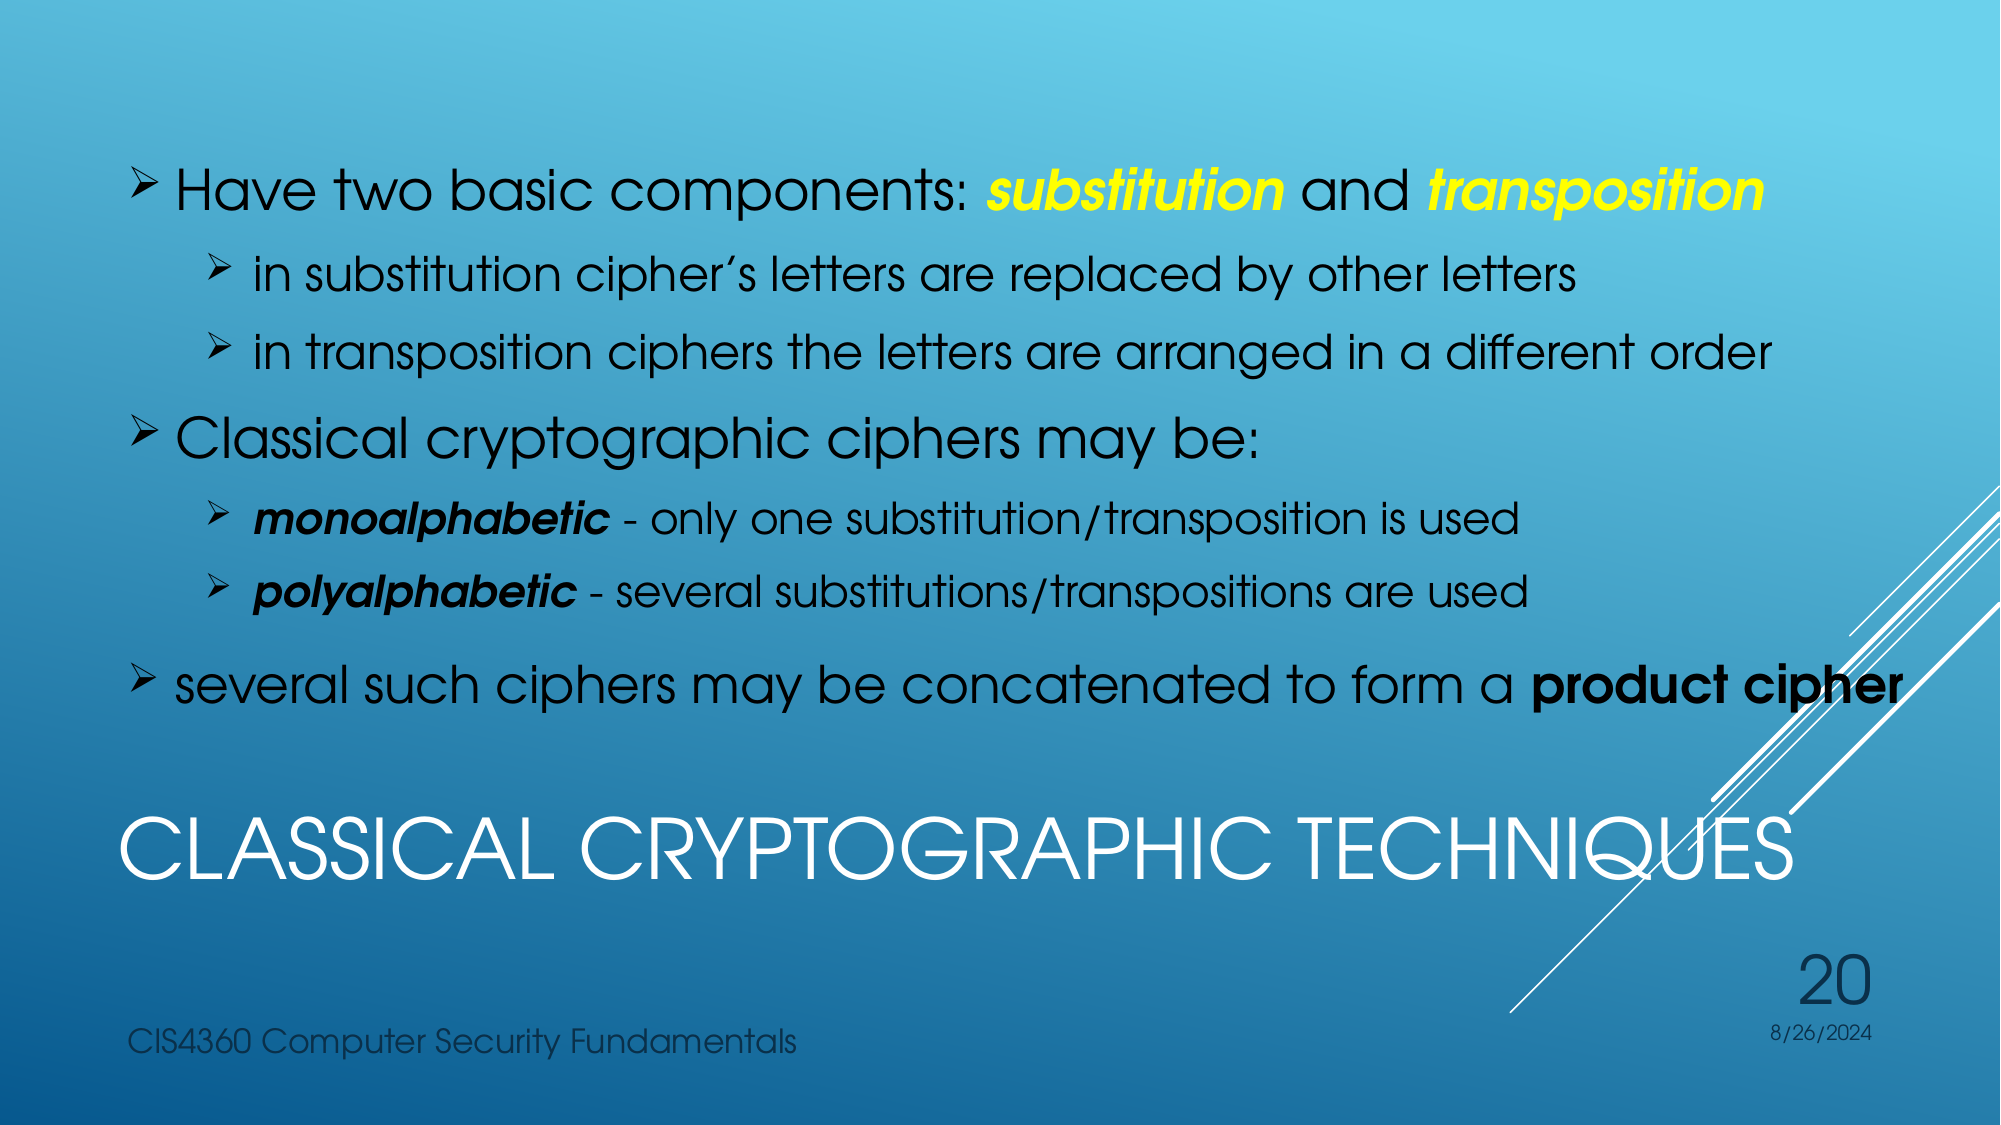

Have two basic components: substitution and transposition
in substitution cipher’s letters are replaced by other letters
in transposition ciphers the letters are arranged in a different order
Classical cryptographic ciphers may be:
monoalphabetic - only one substitution/transposition is used
polyalphabetic - several substitutions/transpositions are used
several such ciphers may be concatenated to form a product cipher

# Classical Cryptographic Techniques
20
CIS4360 Computer Security Fundamentals
8/26/2024